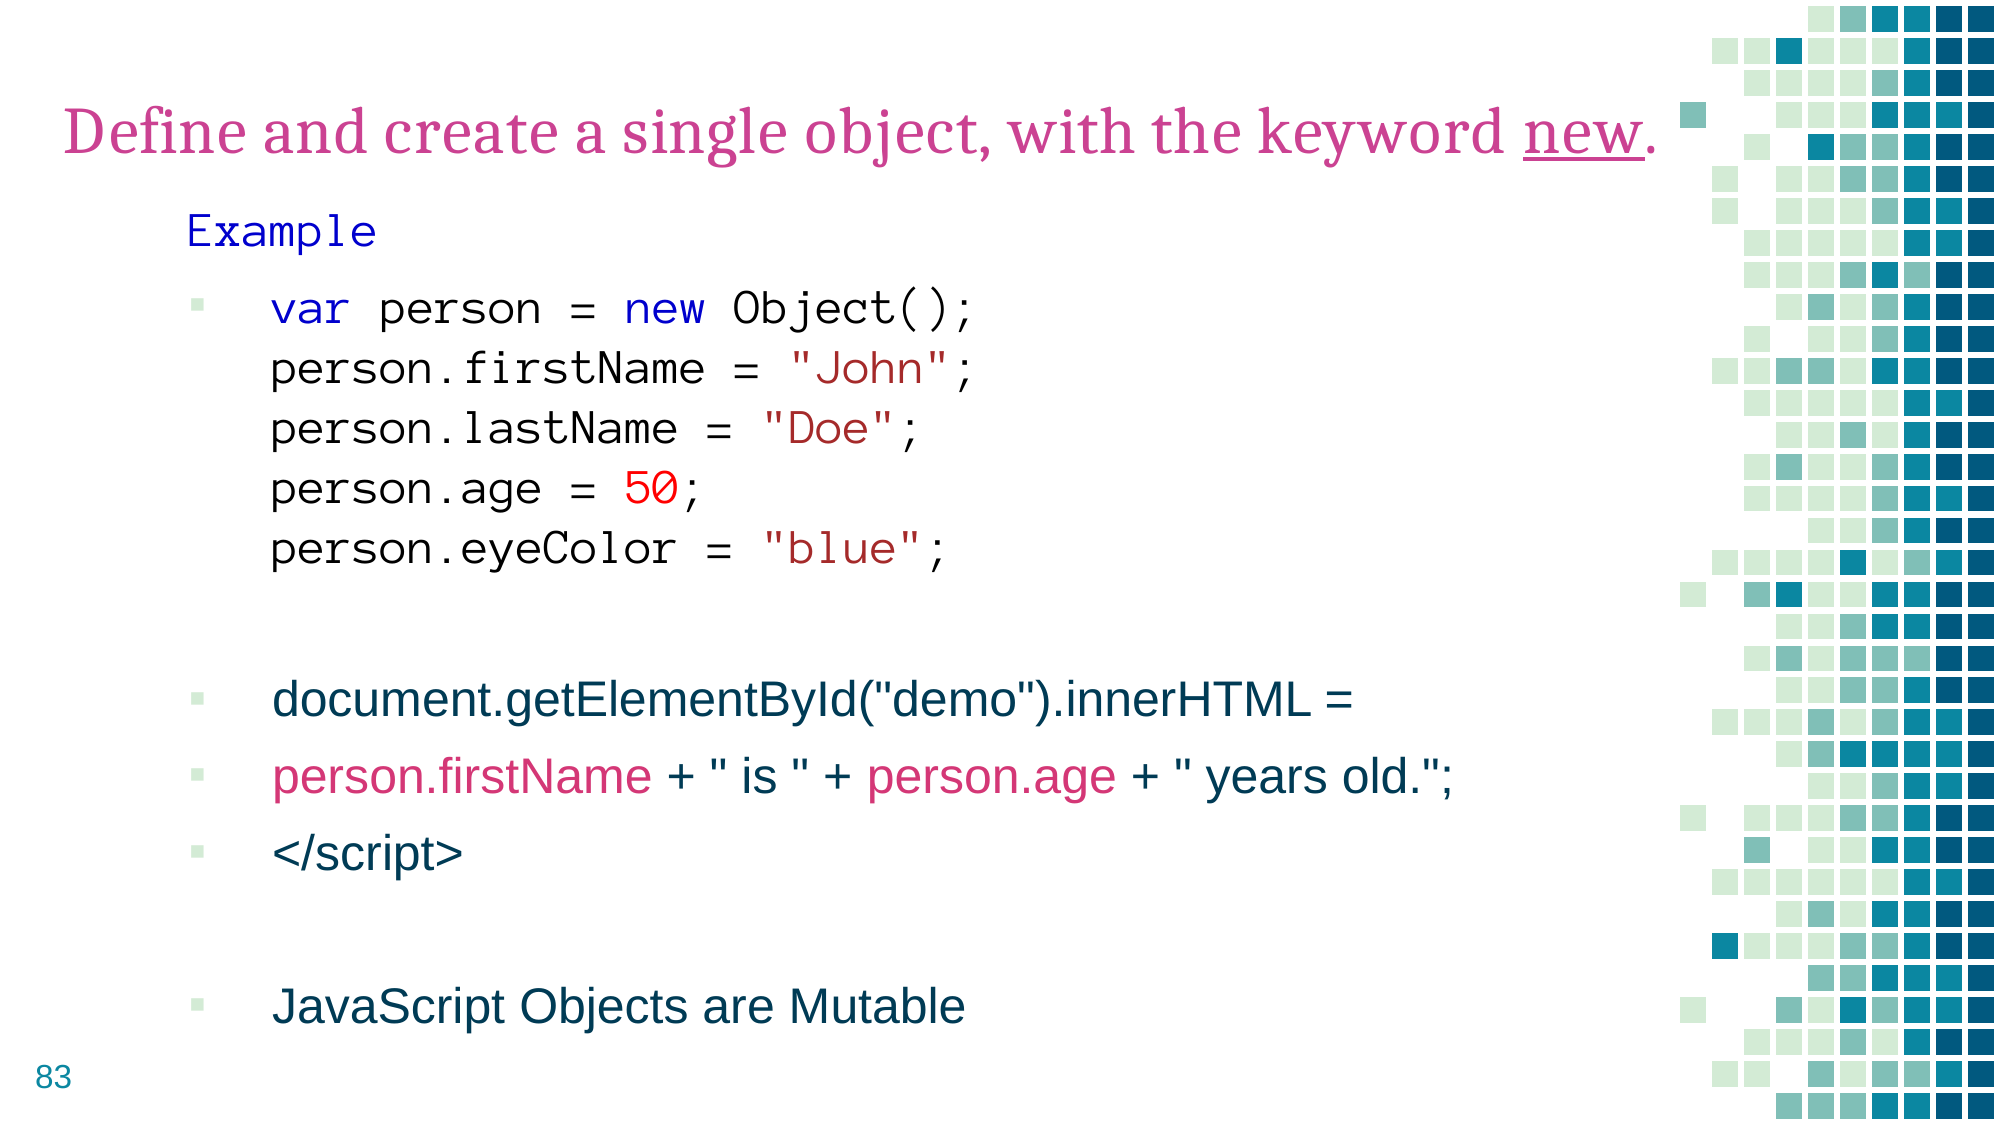

# Define and create a single object, with the keyword new.
Example
var person = new Object();
person.firstName = "John";
person.lastName = "Doe";
person.age = 50;
person.eyeColor = "blue";

document.getElementById("demo").innerHTML =
person.firstName + " is " + person.age + " years old.";
</script>

JavaScript Objects are Mutable

83